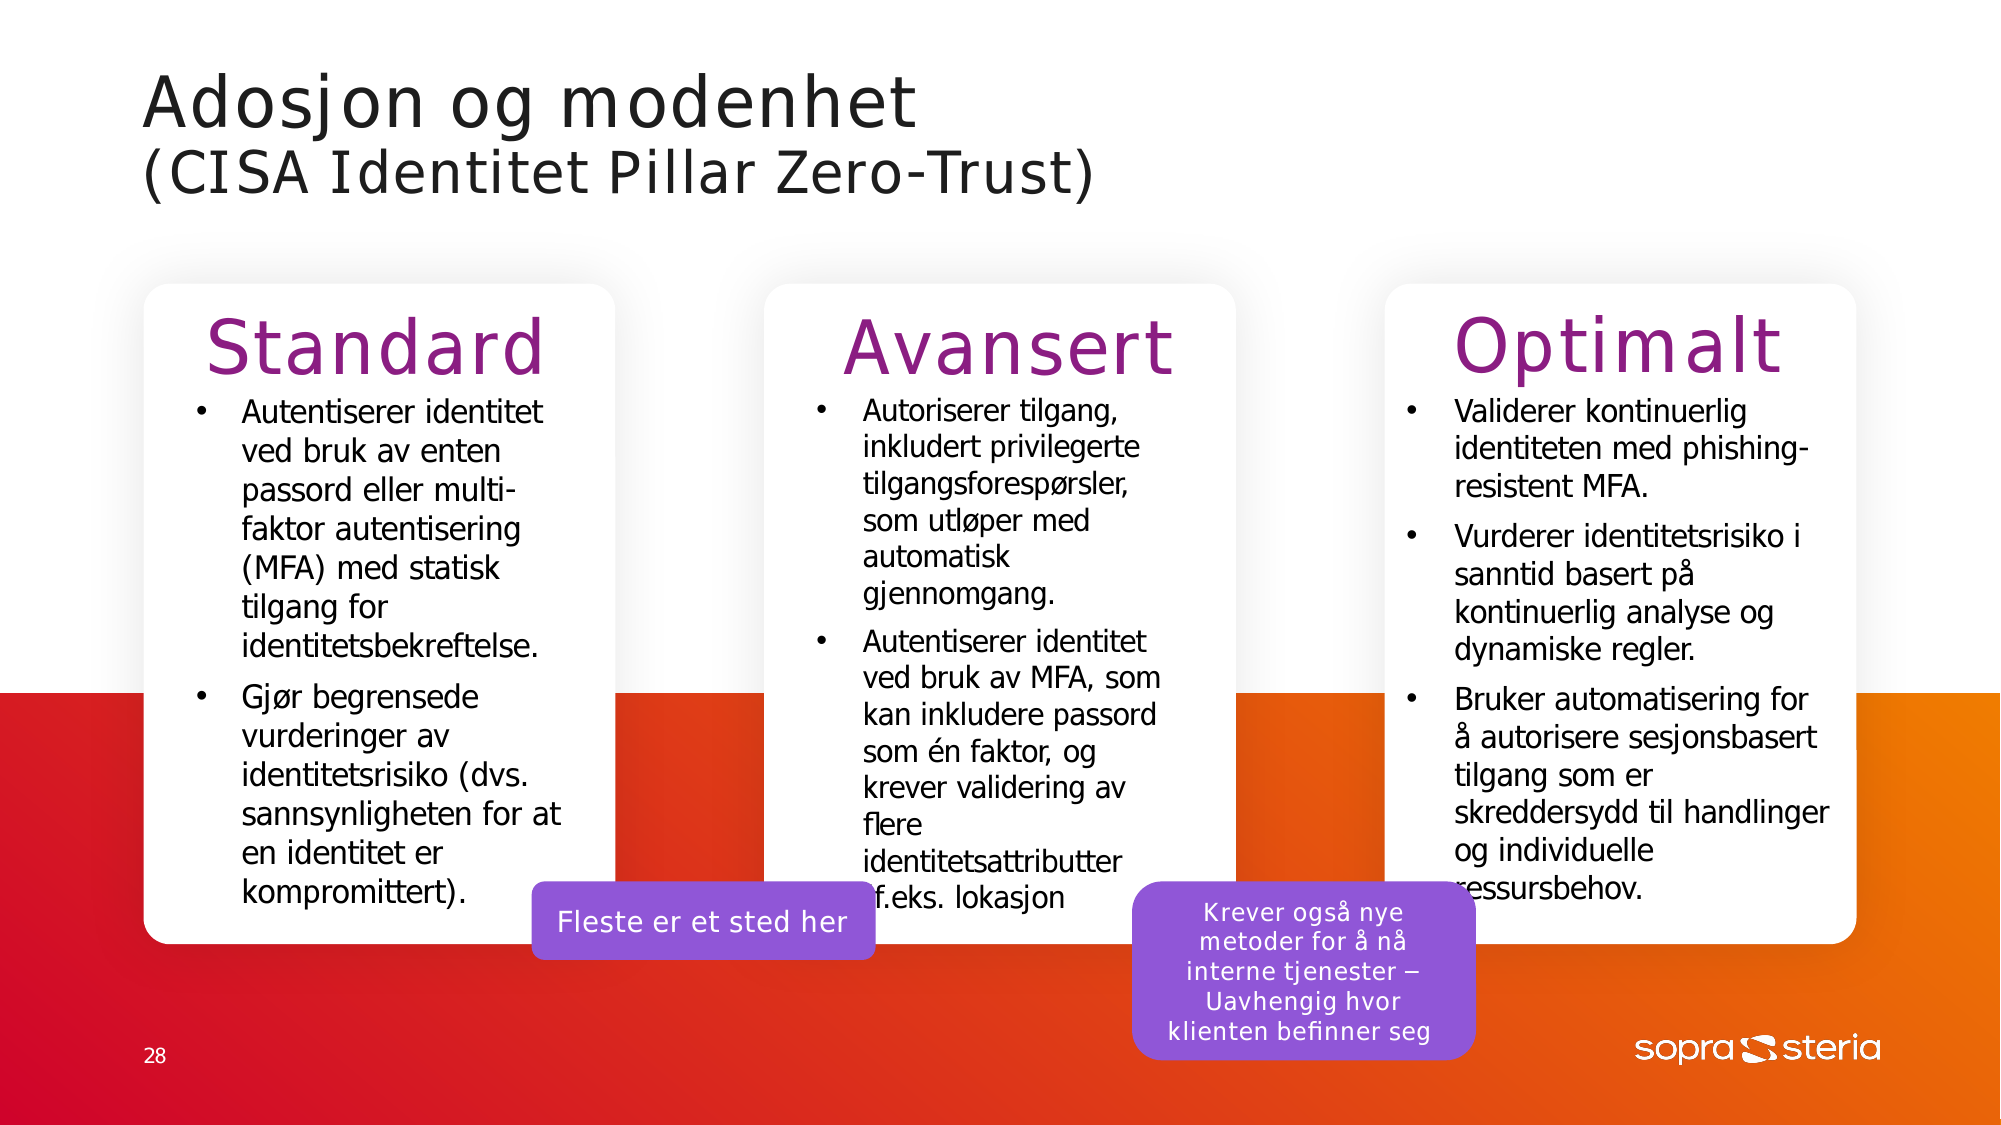

# Adosjon og modenhet (CISA Identitet Pillar Zero-Trust)
Optimalt
Standard
Avansert
Autentiserer identitet ved bruk av enten passord eller multi-faktor autentisering (MFA) med statisk tilgang for identitetsbekreftelse.
Gjør begrensede vurderinger av identitetsrisiko (dvs. sannsynligheten for at en identitet er kompromittert).
Autoriserer tilgang, inkludert privilegerte tilgangsforespørsler, som utløper med automatisk gjennomgang.
Autentiserer identitet ved bruk av MFA, som kan inkludere passord som én faktor, og krever validering av flere identitetsattributter (f.eks. lokasjon
Validerer kontinuerlig identiteten med phishing-resistent MFA.
Vurderer identitetsrisiko i sanntid basert på kontinuerlig analyse og dynamiske regler.
Bruker automatisering for å autorisere sesjonsbasert tilgang som er skreddersydd til handlinger og individuelle ressursbehov.
Fleste er et sted her
Krever også nye metoder for å nå interne tjenester – Uavhengig hvor klienten befinner seg